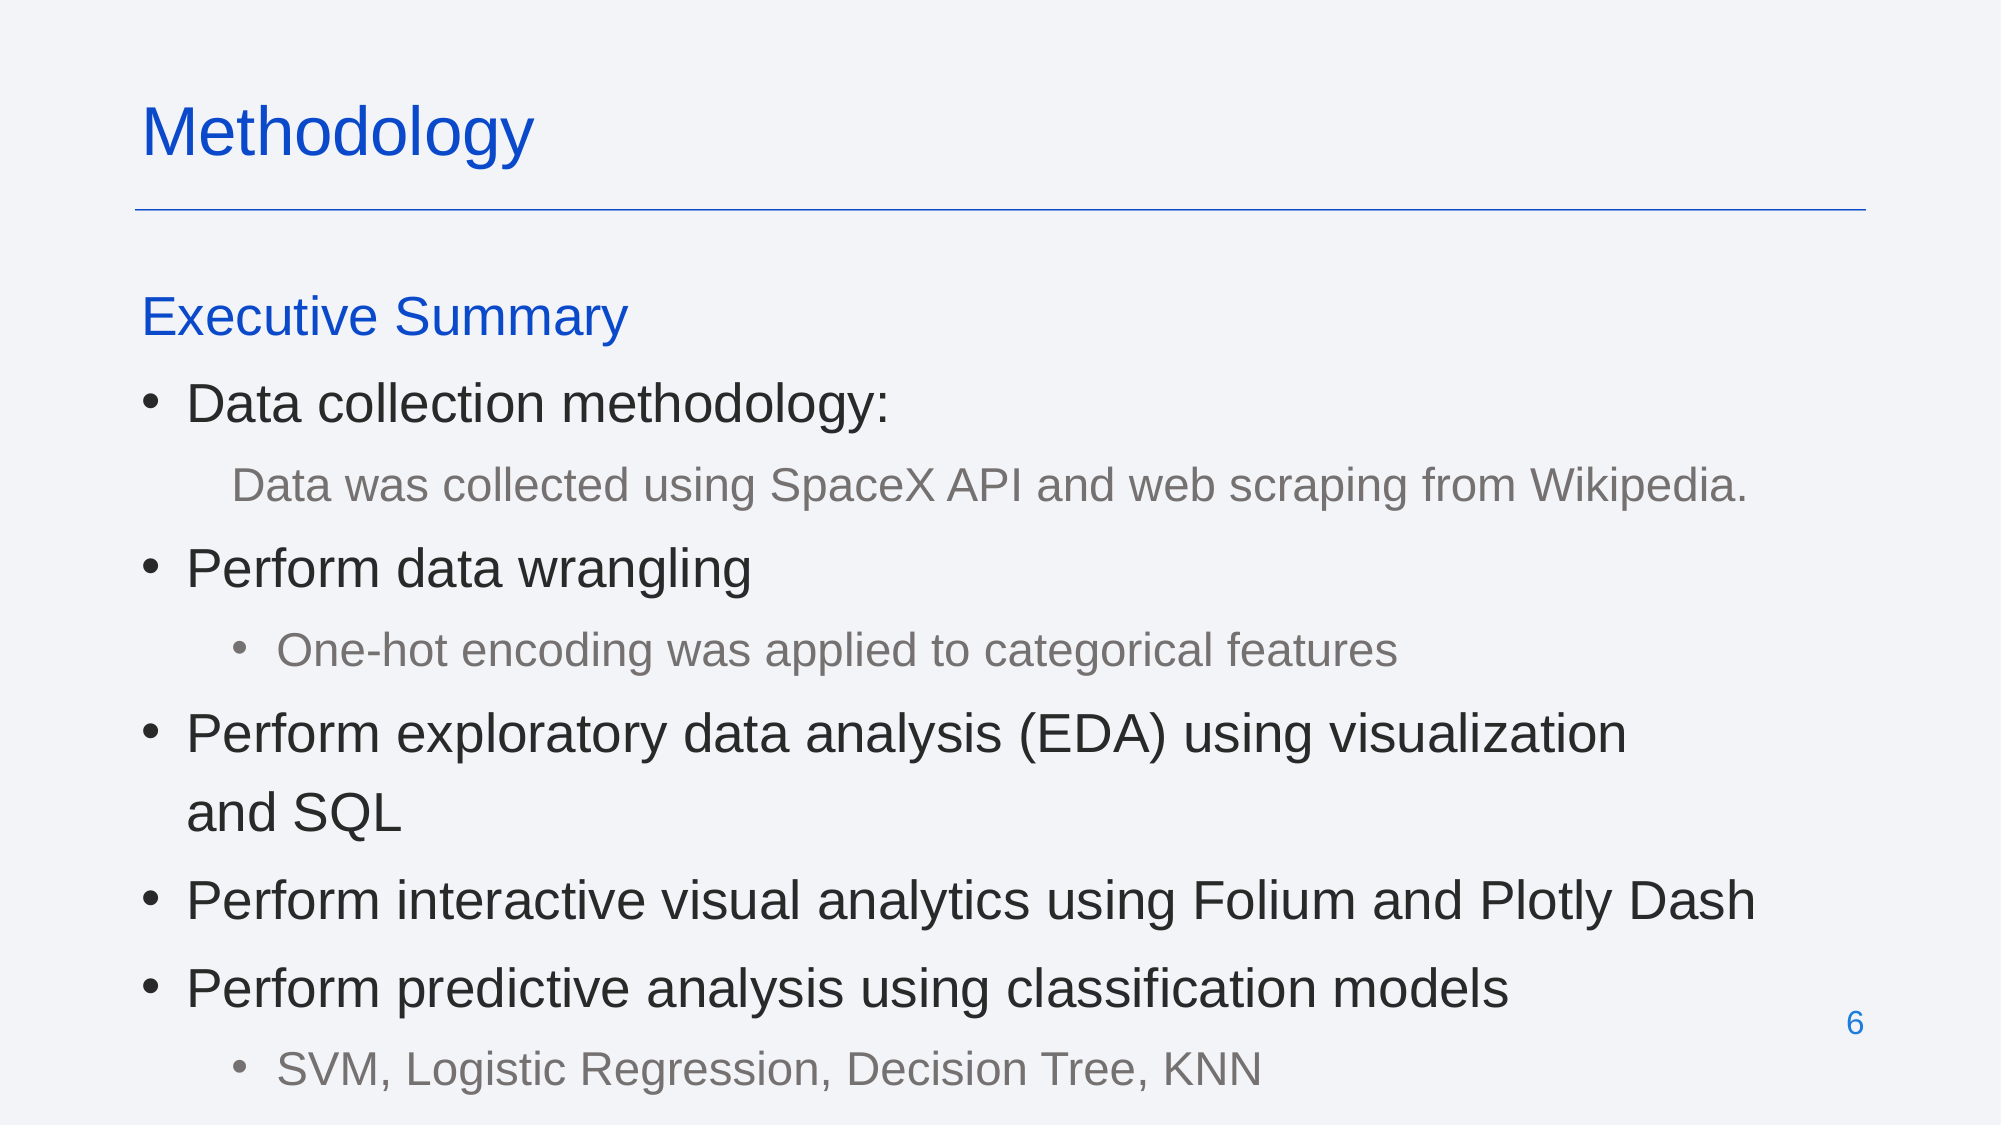

Methodology
Executive Summary
Data collection methodology:
Data was collected using SpaceX API and web scraping from Wikipedia.
Perform data wrangling
One-hot encoding was applied to categorical features
Perform exploratory data analysis (EDA) using visualization and SQL
Perform interactive visual analytics using Folium and Plotly Dash
Perform predictive analysis using classification models
SVM, Logistic Regression, Decision Tree, KNN

6